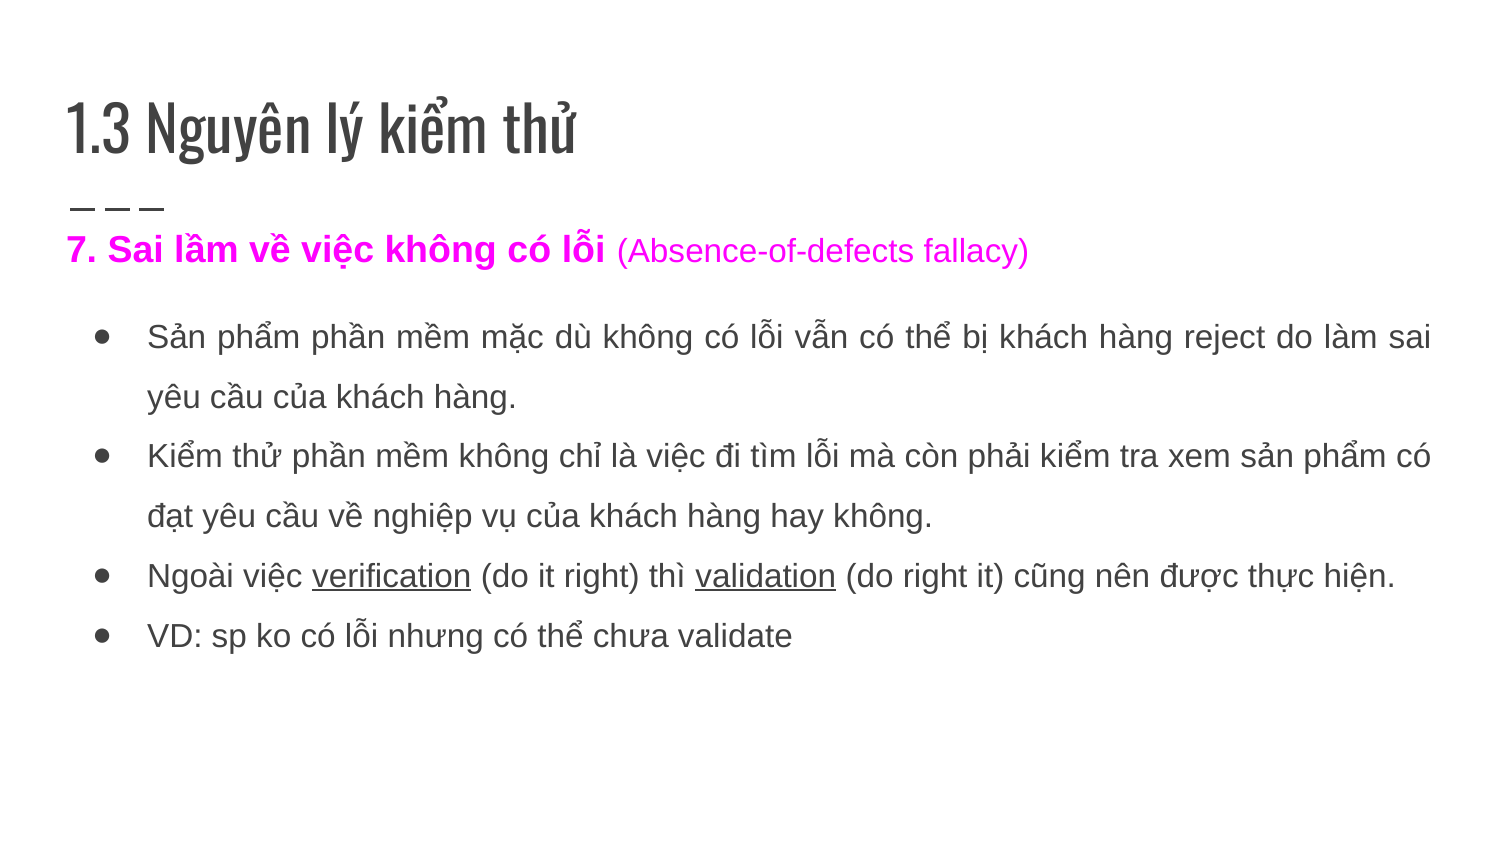

# 1.3 Nguyên lý kiểm thử
7. Sai lầm về việc không có lỗi (Absence-of-defects fallacy)
Sản phẩm phần mềm mặc dù không có lỗi vẫn có thể bị khách hàng reject do làm sai yêu cầu của khách hàng.
Kiểm thử phần mềm không chỉ là việc đi tìm lỗi mà còn phải kiểm tra xem sản phẩm có đạt yêu cầu về nghiệp vụ của khách hàng hay không.
Ngoài việc verification (do it right) thì validation (do right it) cũng nên được thực hiện.
VD: sp ko có lỗi nhưng có thể chưa validate